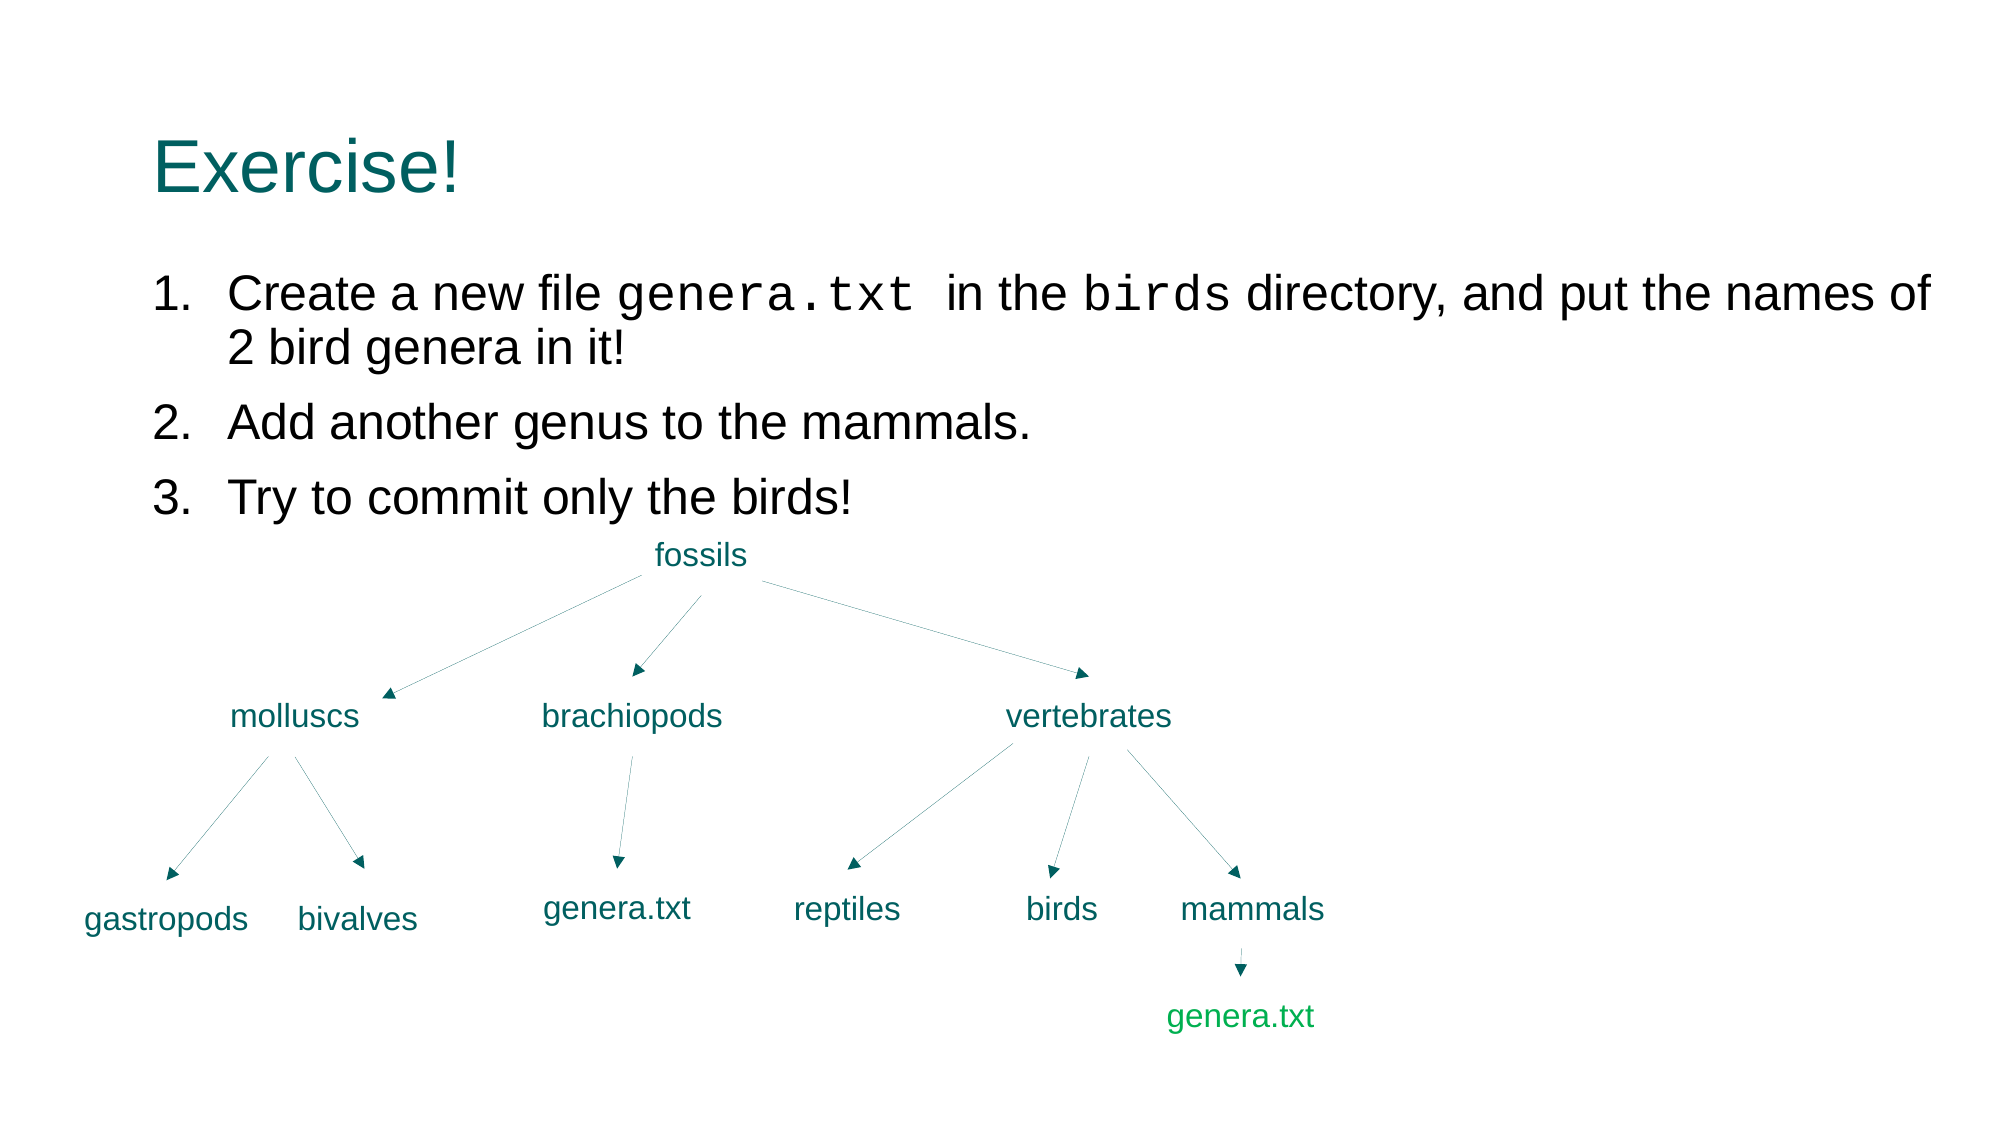

# Exercise!
Create a new file genera.txt in the birds directory, and put the names of 2 bird genera in it!
Add another genus to the mammals.
Try to commit only the birds!
fossils
brachiopods
vertebrates
molluscs
reptiles
birds
mammals
gastropods
bivalves
genera.txt
genera.txt